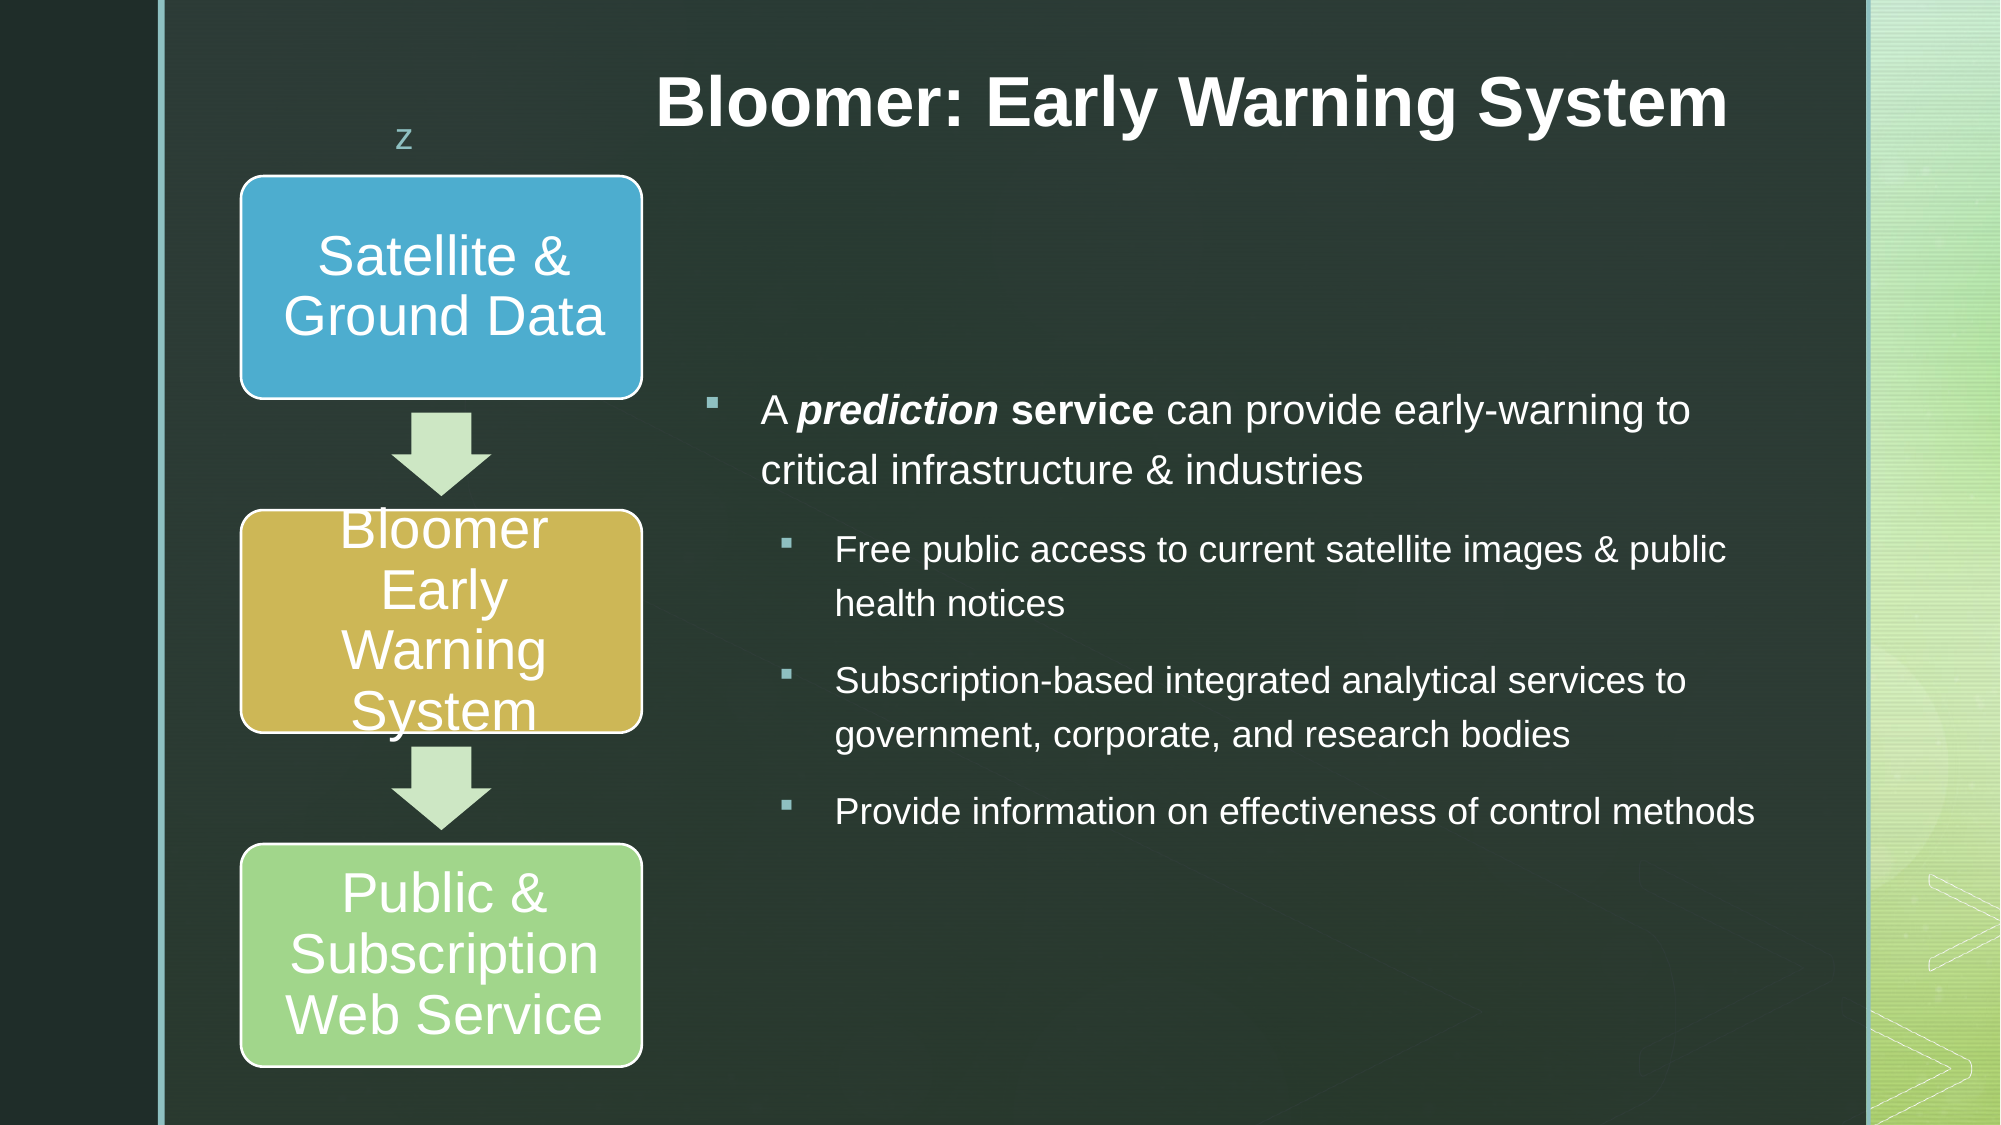

# Bloomer: Early Warning System
Satellite & Ground Data

Bloomer Early Warning System

Public & Subscription Web Service
A prediction service can provide early-warning to critical infrastructure & industries
Free public access to current satellite images & public health notices
Subscription-based integrated analytical services to government, corporate, and research bodies
Provide information on effectiveness of control methods